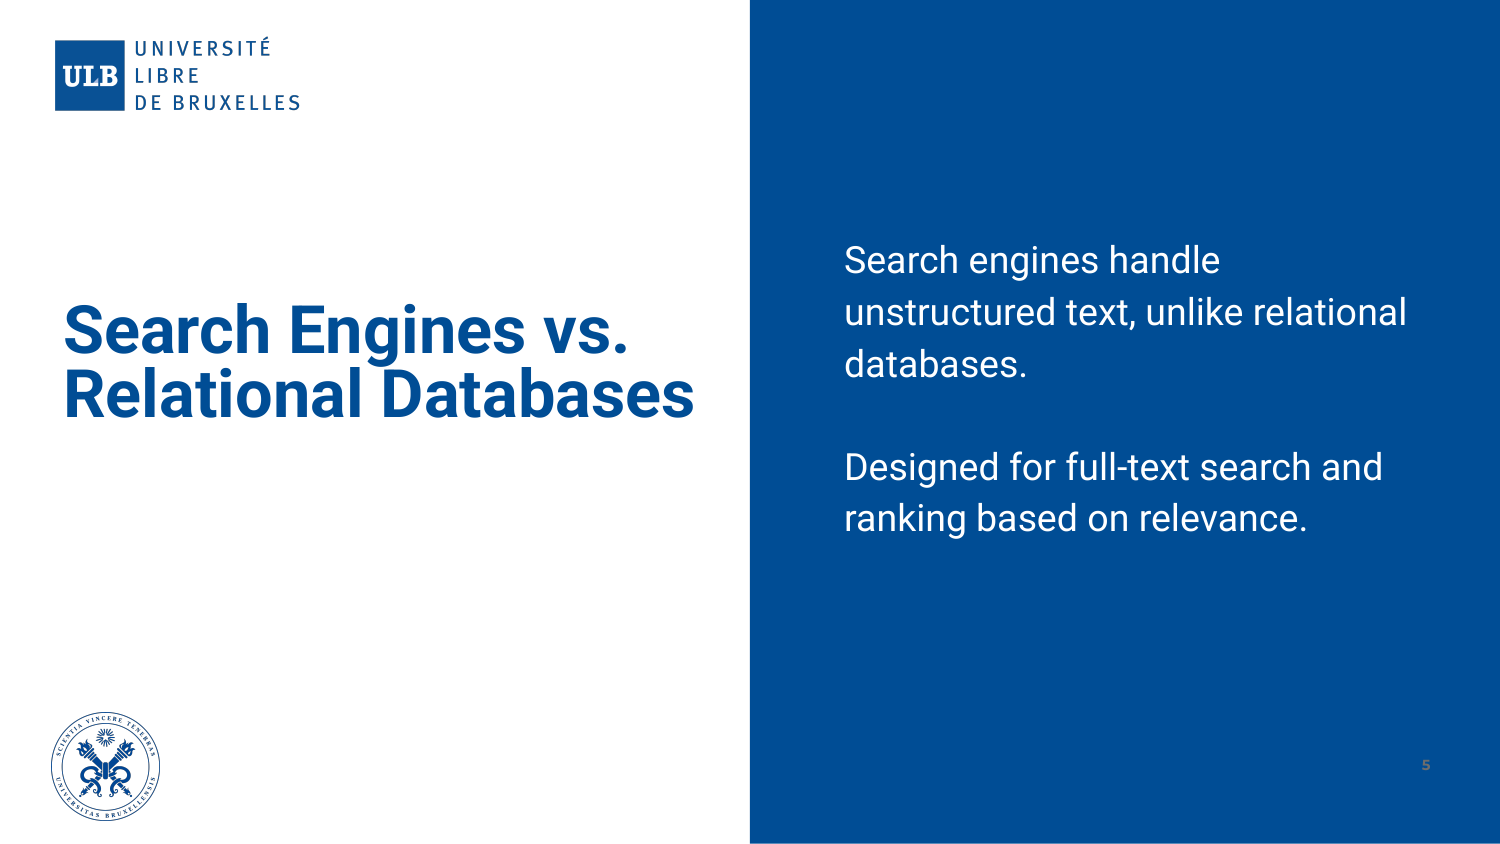

Search engines handle unstructured text, unlike relational databases.

Designed for full-text search and ranking based on relevance.

# Search Engines vs. Relational Databases